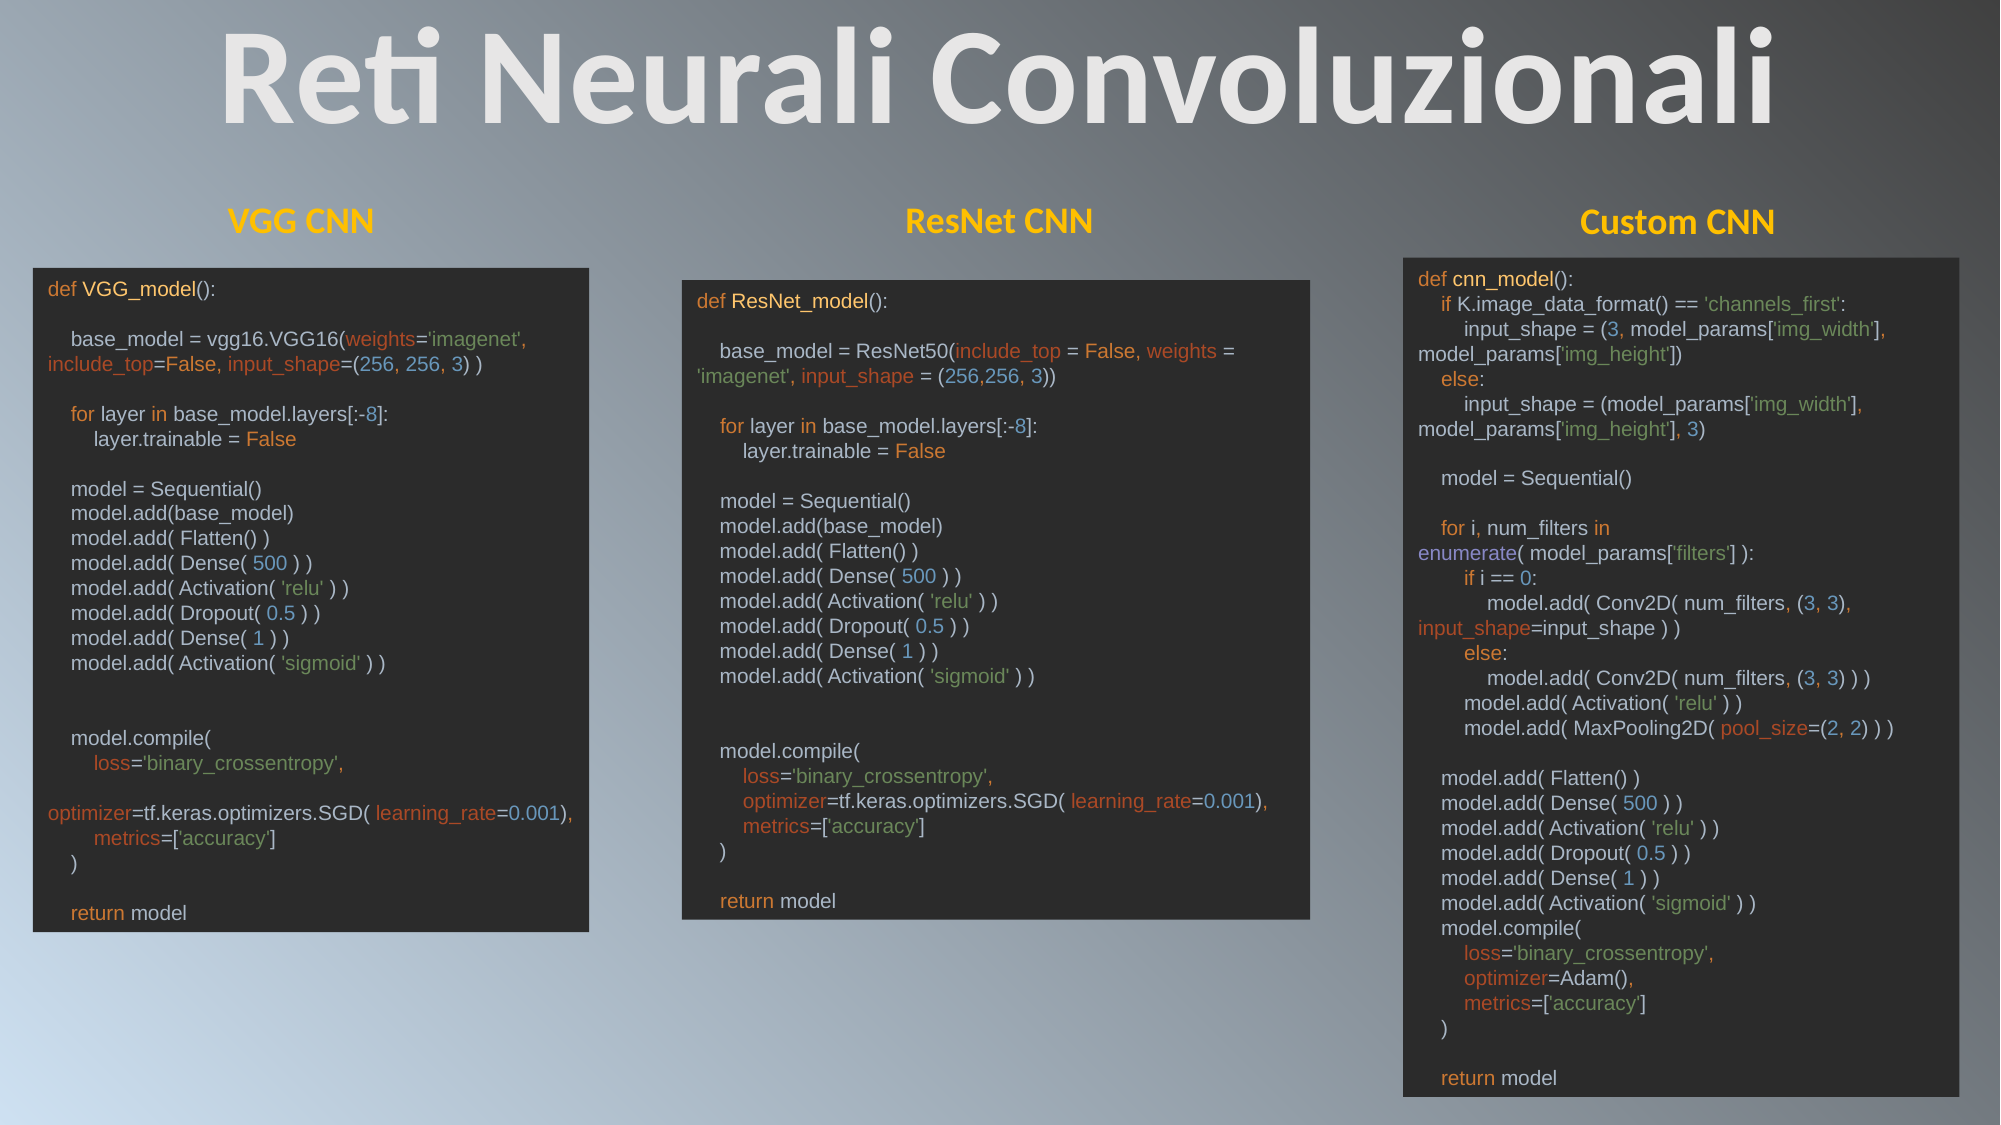

Reti Neurali Convoluzionali
VGG CNN
ResNet CNN
Custom CNN
def cnn_model():
    if K.image_data_format() == 'channels_first':
        input_shape = (3, model_params['img_width'], model_params['img_height'])
    else:
        input_shape = (model_params['img_width'], model_params['img_height'], 3)
    model = Sequential()
    for i, num_filters in enumerate( model_params['filters'] ):
        if i == 0:
            model.add( Conv2D( num_filters, (3, 3), input_shape=input_shape ) )
        else:
            model.add( Conv2D( num_filters, (3, 3) ) )
        model.add( Activation( 'relu' ) )
        model.add( MaxPooling2D( pool_size=(2, 2) ) )
    model.add( Flatten() )
    model.add( Dense( 500 ) )
    model.add( Activation( 'relu' ) )
    model.add( Dropout( 0.5 ) )
    model.add( Dense( 1 ) )
    model.add( Activation( 'sigmoid' ) )
    model.compile(
        loss='binary_crossentropy',
        optimizer=Adam(),
        metrics=['accuracy']
    )
    return model
def VGG_model():
    base_model = vgg16.VGG16(weights='imagenet', include_top=False, input_shape=(256, 256, 3) )
    for layer in base_model.layers[:-8]:
        layer.trainable = False
    model = Sequential()
    model.add(base_model)
    model.add( Flatten() )
    model.add( Dense( 500 ) )
    model.add( Activation( 'relu' ) )
    model.add( Dropout( 0.5 ) )
    model.add( Dense( 1 ) )
    model.add( Activation( 'sigmoid' ) )
    model.compile(
        loss='binary_crossentropy',
        optimizer=tf.keras.optimizers.SGD( learning_rate=0.001),
        metrics=['accuracy']
    )
    return model
def ResNet_model():
    base_model = ResNet50(include_top = False, weights = 'imagenet', input_shape = (256,256, 3))
    for layer in base_model.layers[:-8]:
        layer.trainable = False
    model = Sequential()
    model.add(base_model)
    model.add( Flatten() )
    model.add( Dense( 500 ) )
    model.add( Activation( 'relu' ) )
    model.add( Dropout( 0.5 ) )
    model.add( Dense( 1 ) )
    model.add( Activation( 'sigmoid' ) )
    model.compile(
        loss='binary_crossentropy',
        optimizer=tf.keras.optimizers.SGD( learning_rate=0.001),
        metrics=['accuracy']
    )
    return model